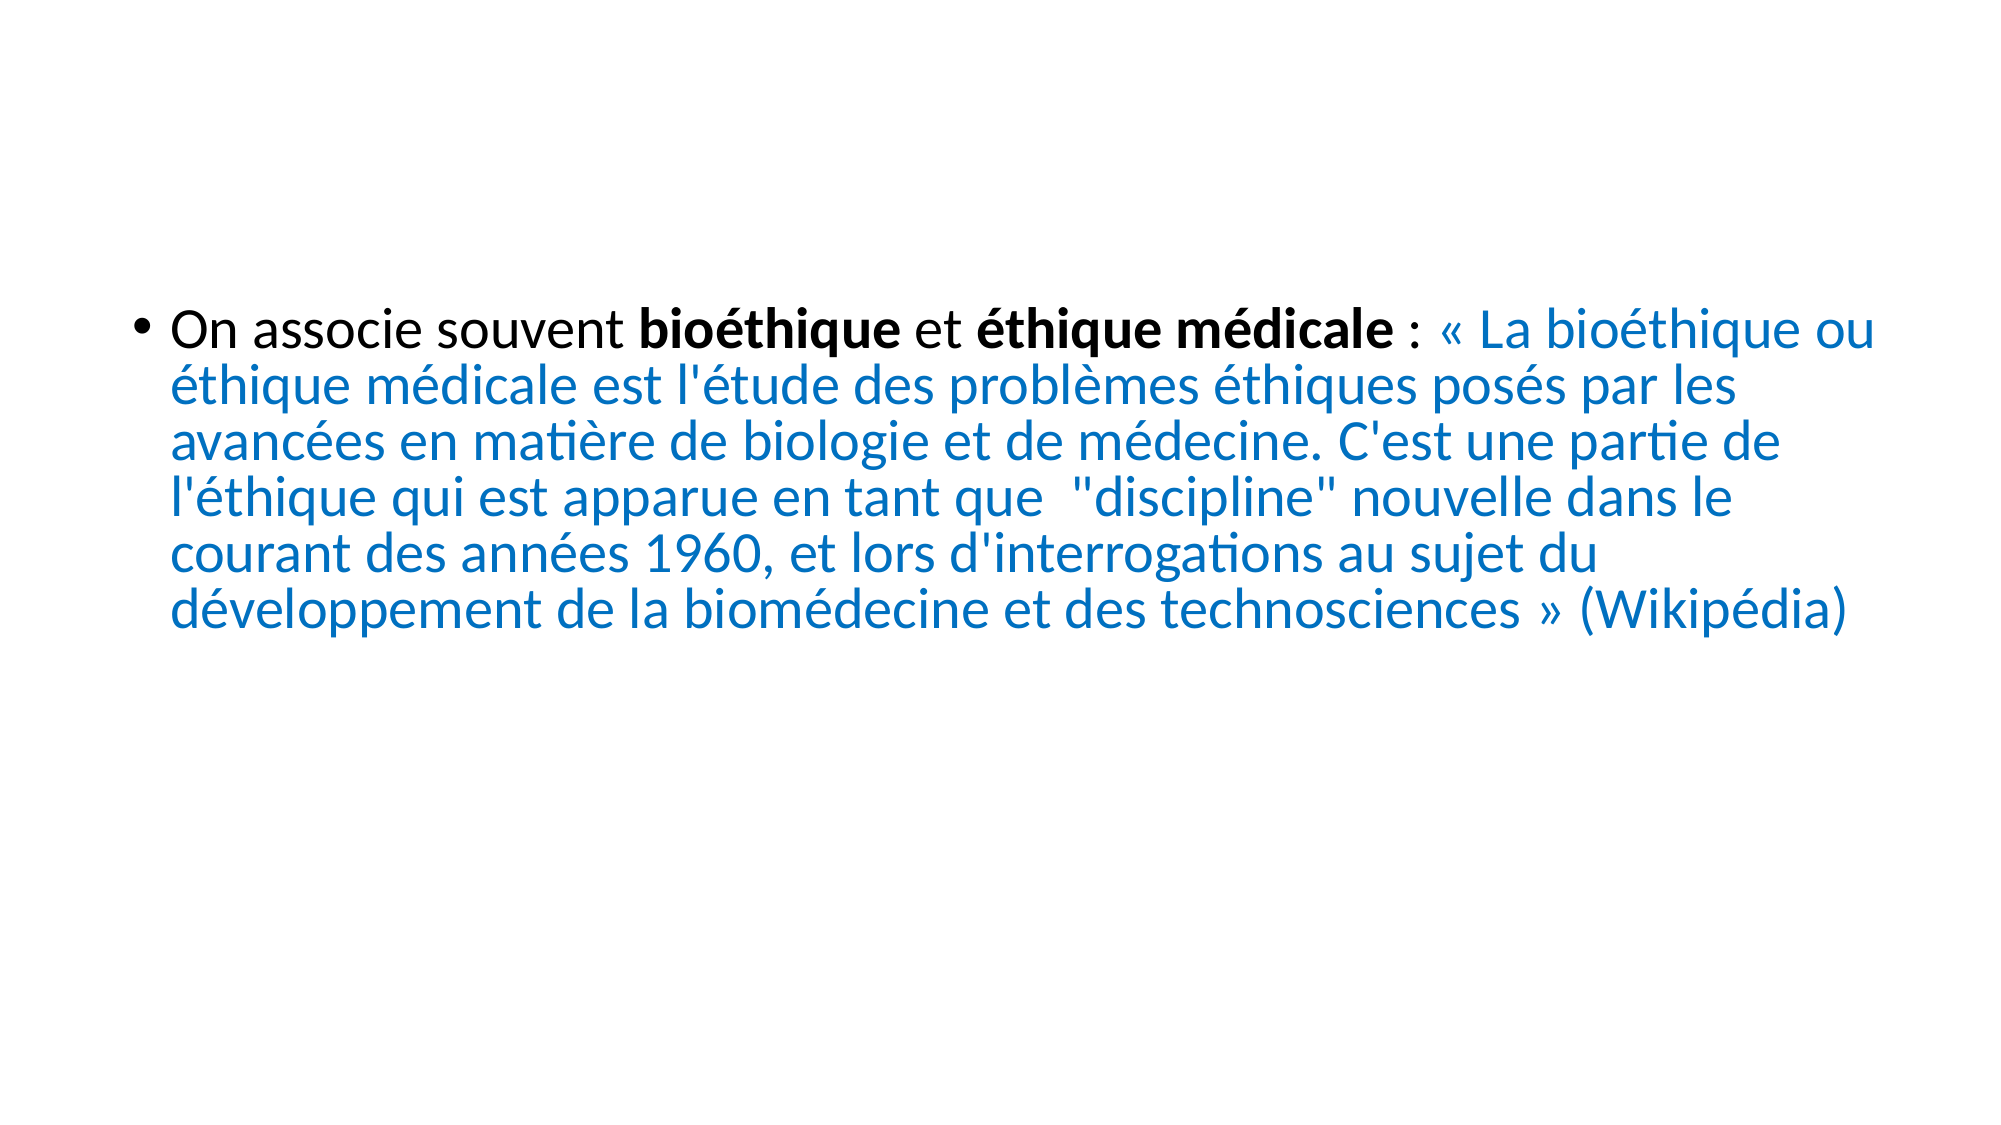

On associe souvent bioéthique et éthique médicale : « La bioéthique ou éthique médicale est l'étude des problèmes éthiques posés par les avancées en matière de biologie et de médecine. C'est une partie de l'éthique qui est apparue en tant que  "discipline" nouvelle dans le courant des années 1960, et lors d'interrogations au sujet du développement de la biomédecine et des technosciences » (Wikipédia)